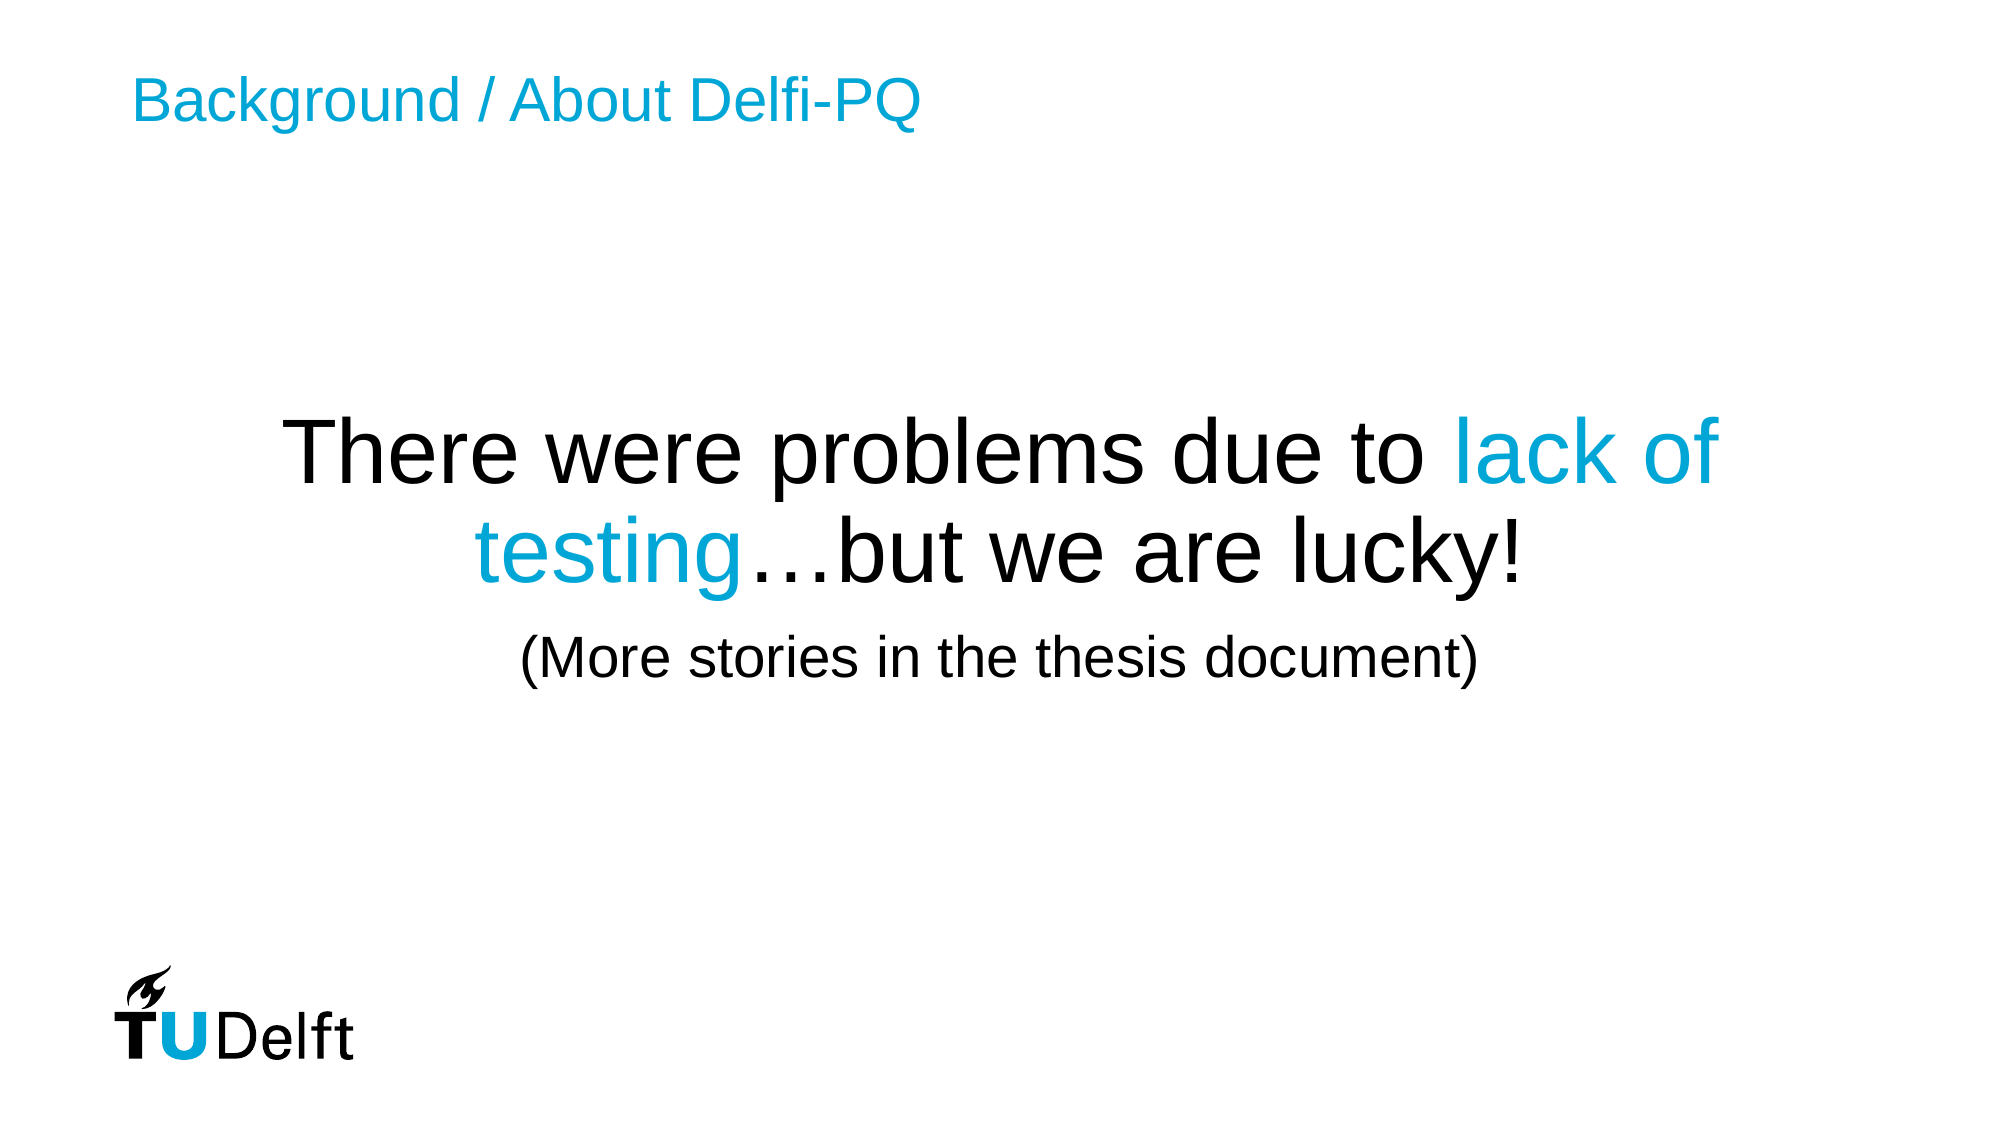

Background / About Delfi-PQ
There were problems due to lack of testing…but we are lucky!
(More stories in the thesis document)